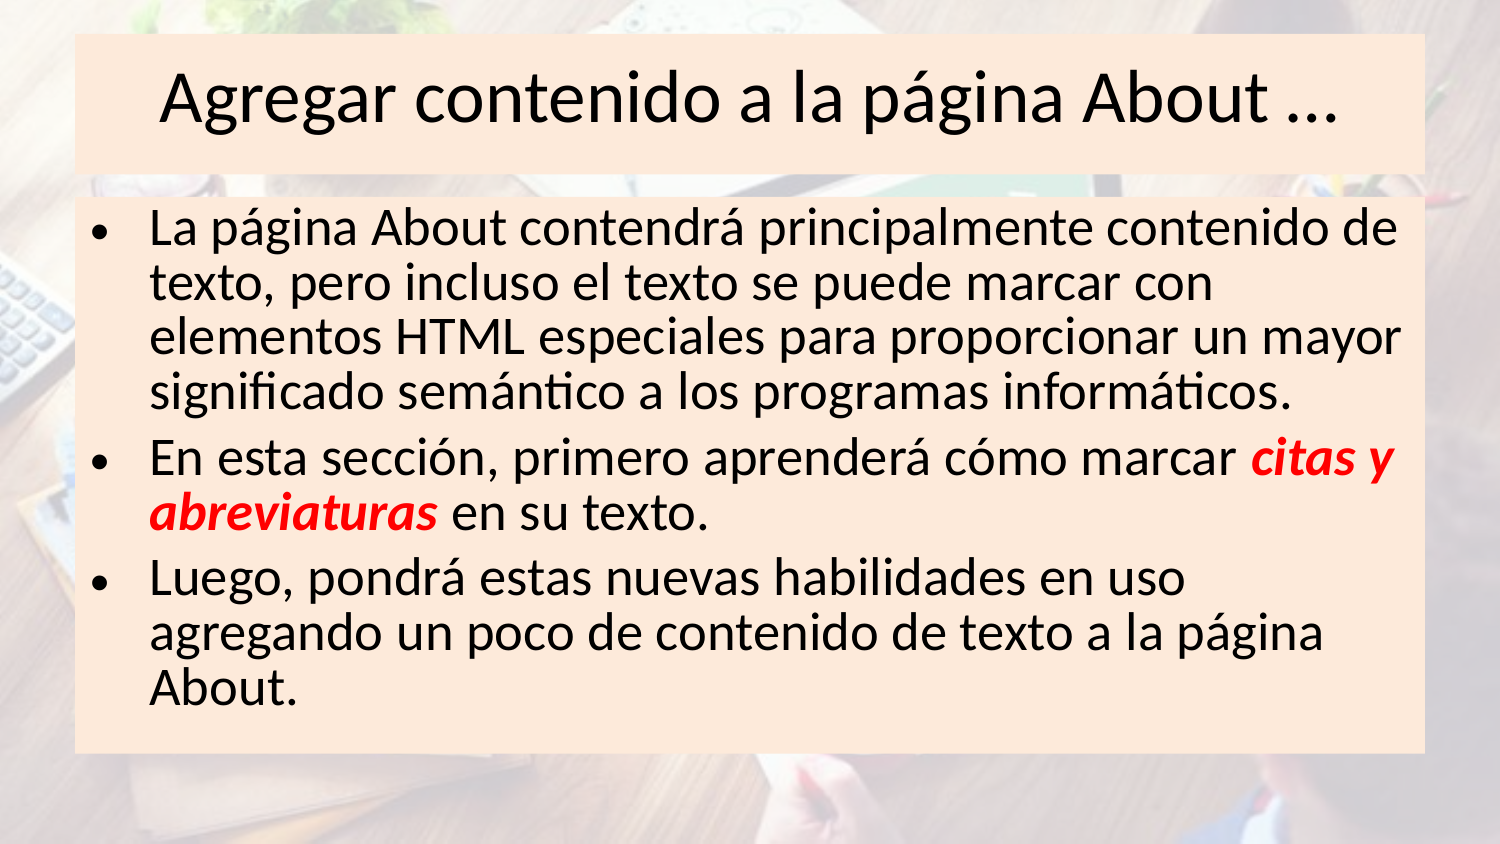

# Agregar contenido a la página About …
La página About contendrá principalmente contenido de texto, pero incluso el texto se puede marcar con elementos HTML especiales para proporcionar un mayor significado semántico a los programas informáticos.
En esta sección, primero aprenderá cómo marcar citas y abreviaturas en su texto.
Luego, pondrá estas nuevas habilidades en uso agregando un poco de contenido de texto a la página About.